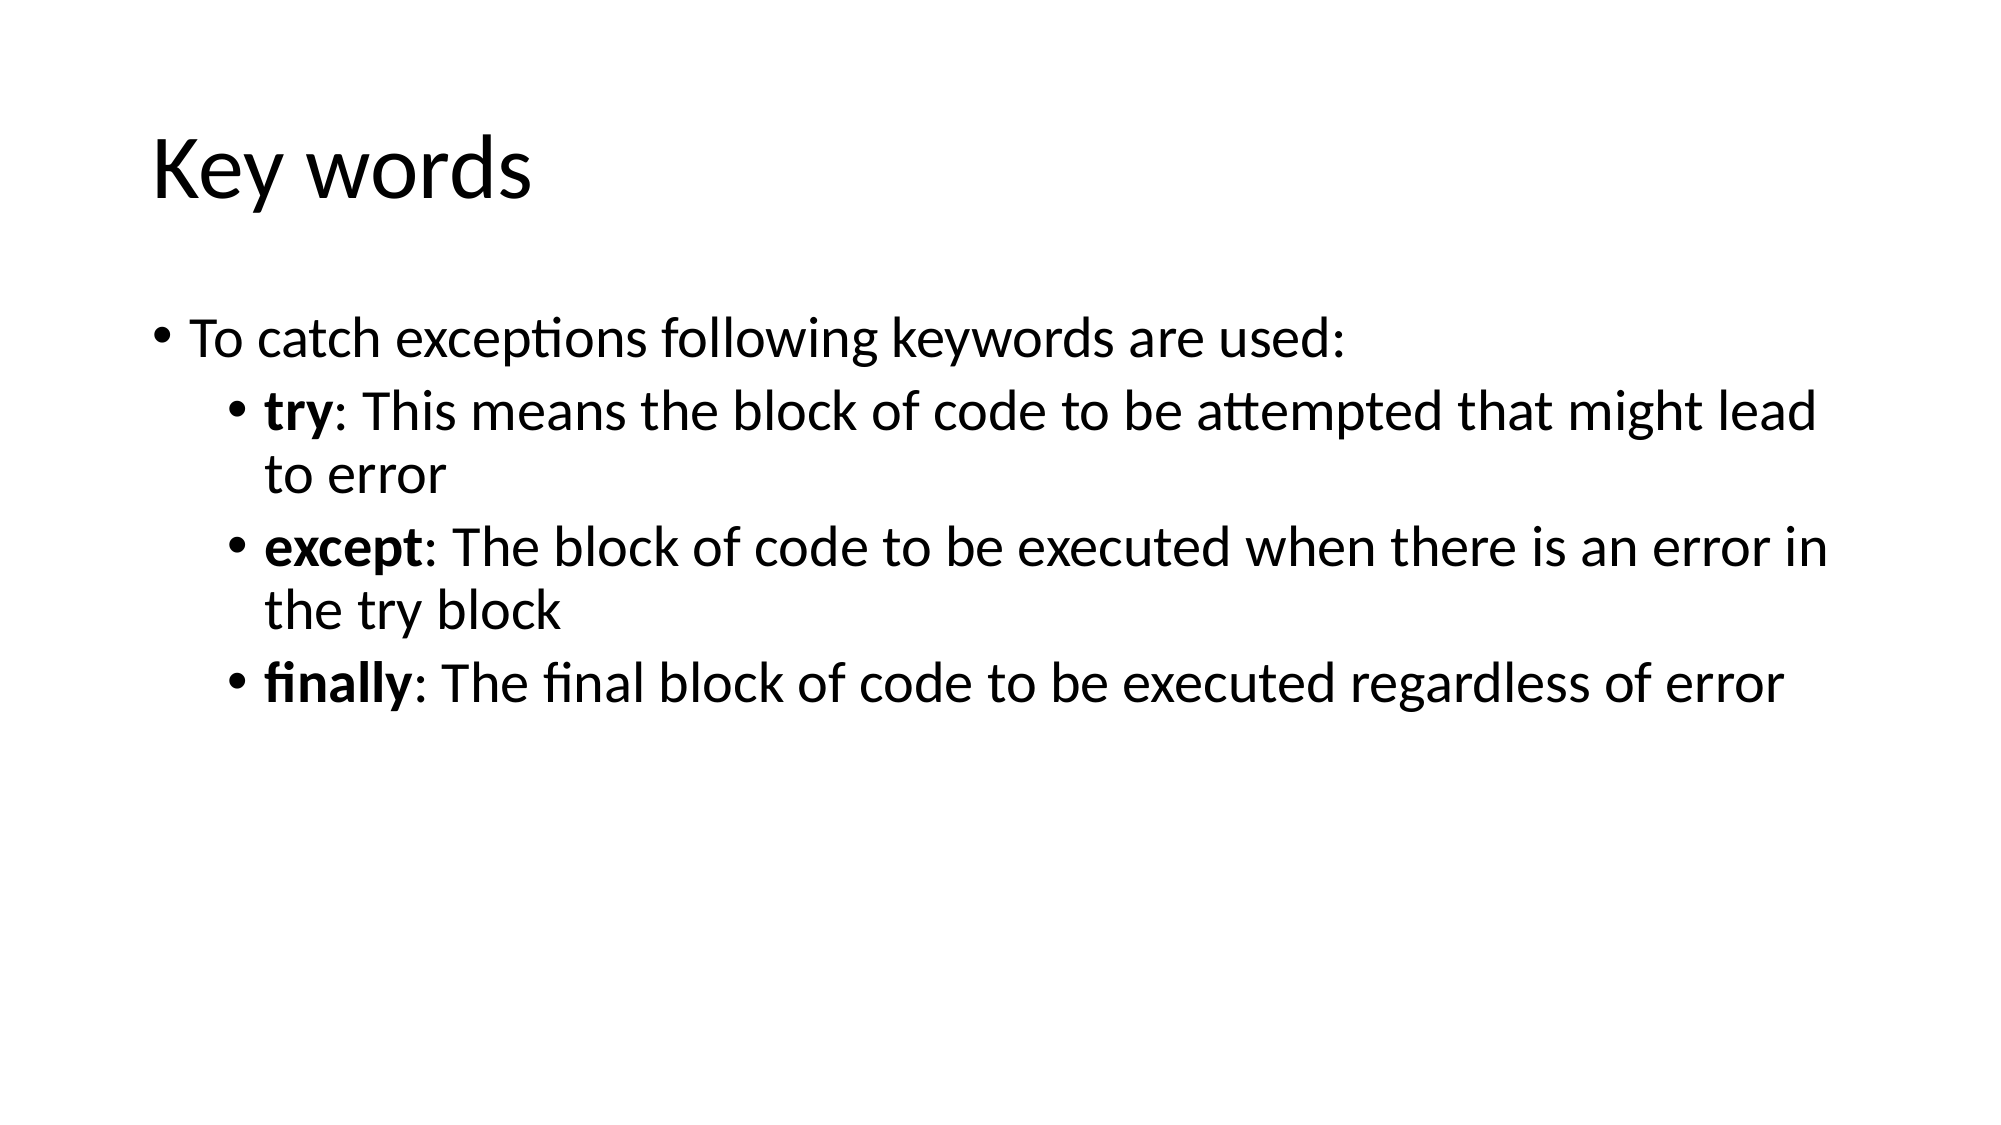

# Key words
To catch exceptions following keywords are used:
try: This means the block of code to be attempted that might lead to error
except: The block of code to be executed when there is an error in the try block
finally: The final block of code to be executed regardless of error